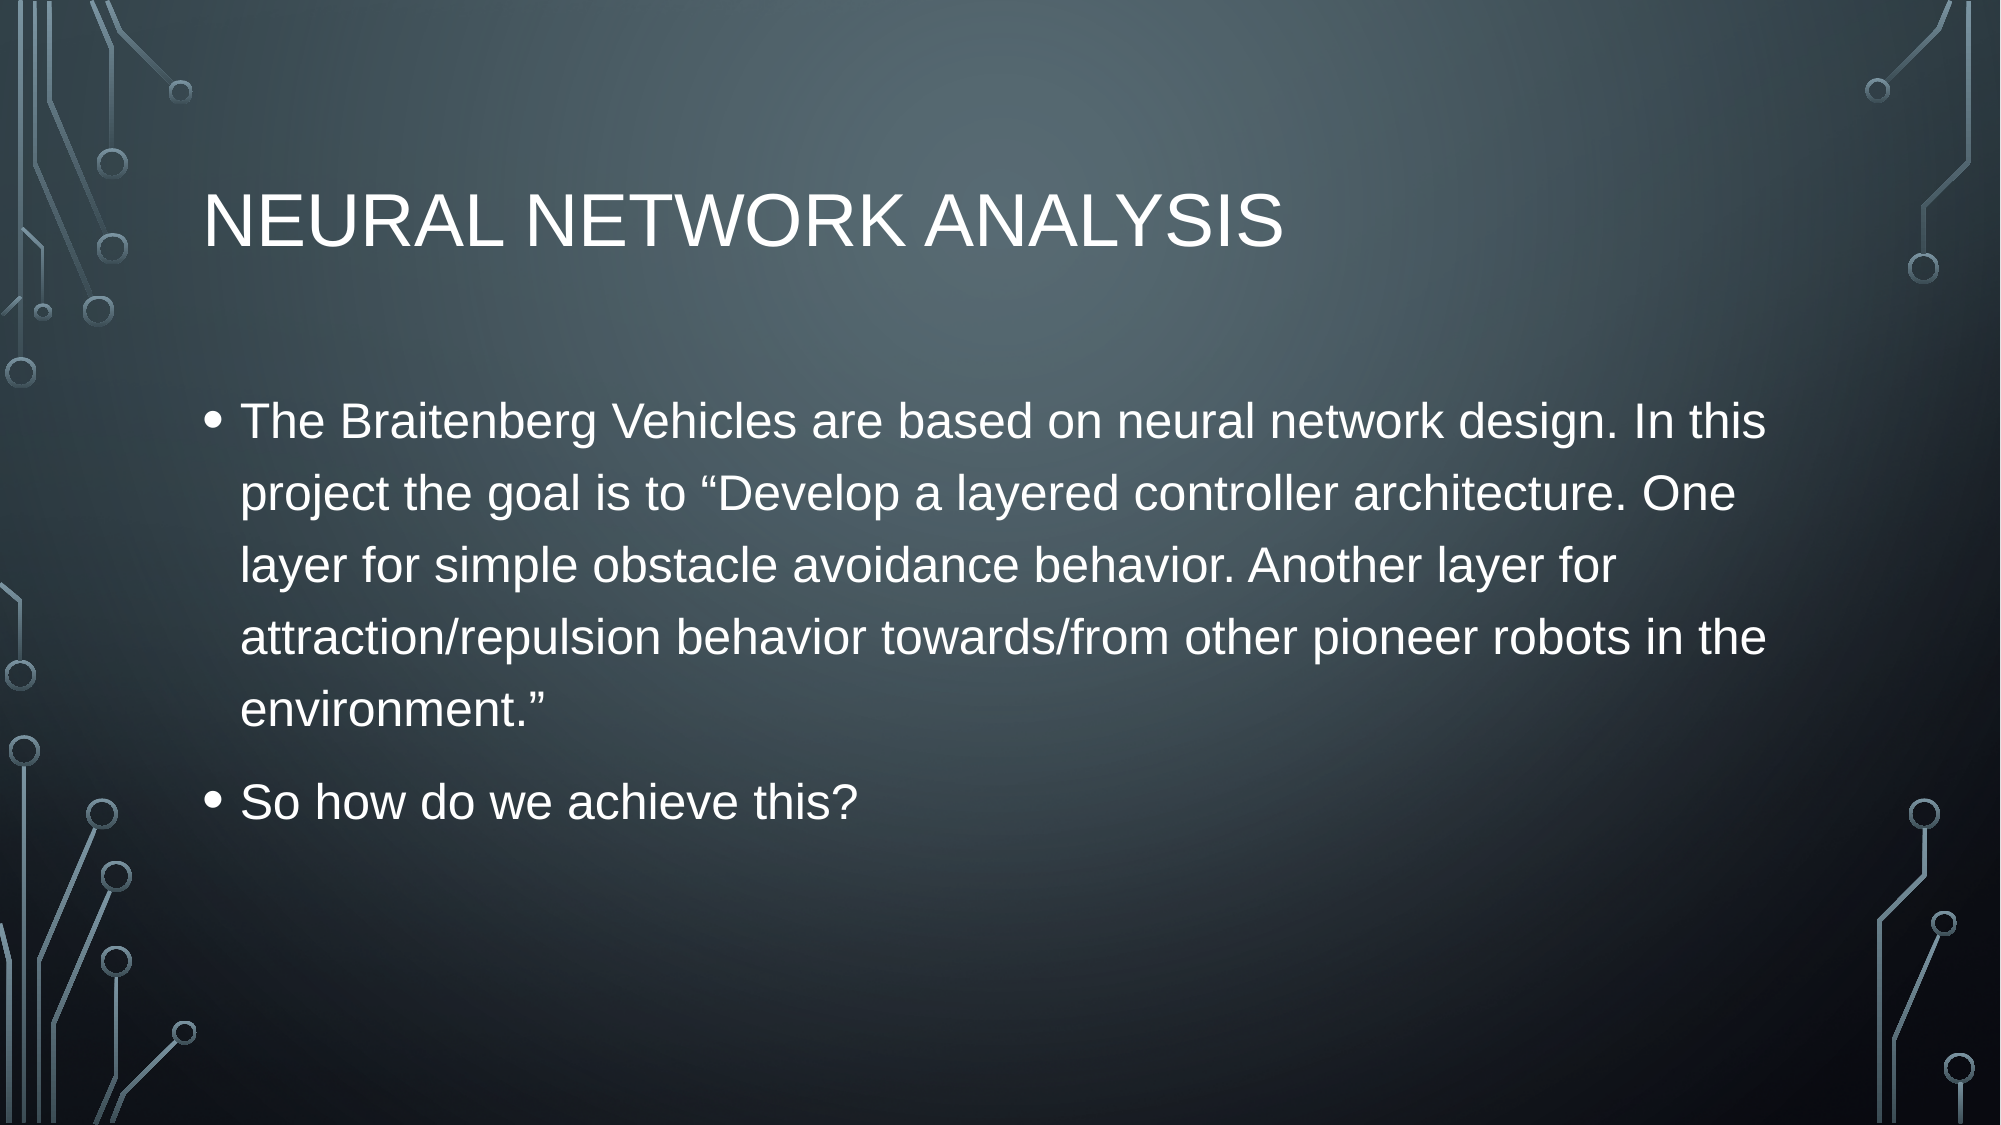

# Neural network analysis
The Braitenberg Vehicles are based on neural network design. In this project the goal is to “Develop a layered controller architecture. One layer for simple obstacle avoidance behavior. Another layer for attraction/repulsion behavior towards/from other pioneer robots in the environment.”
So how do we achieve this?